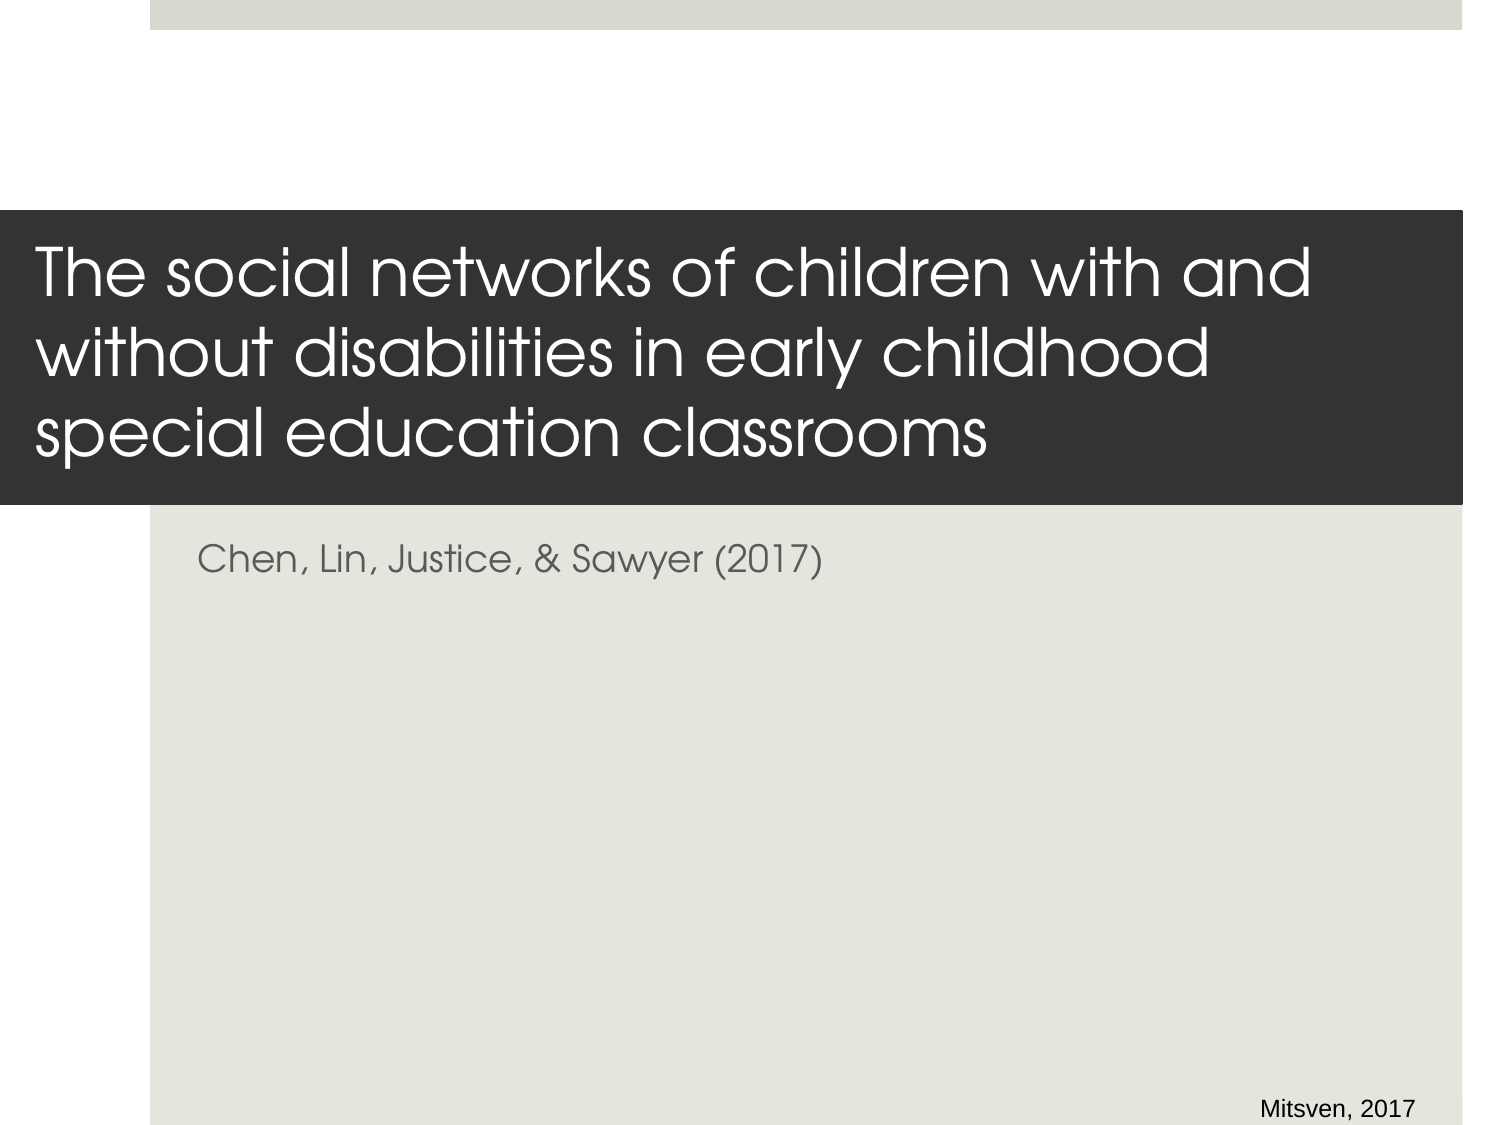

The social networks of children with and without disabilities in early childhood special education classrooms

Chen, Lin, Justice, & Sawyer (2017)
Mitsven, 2017